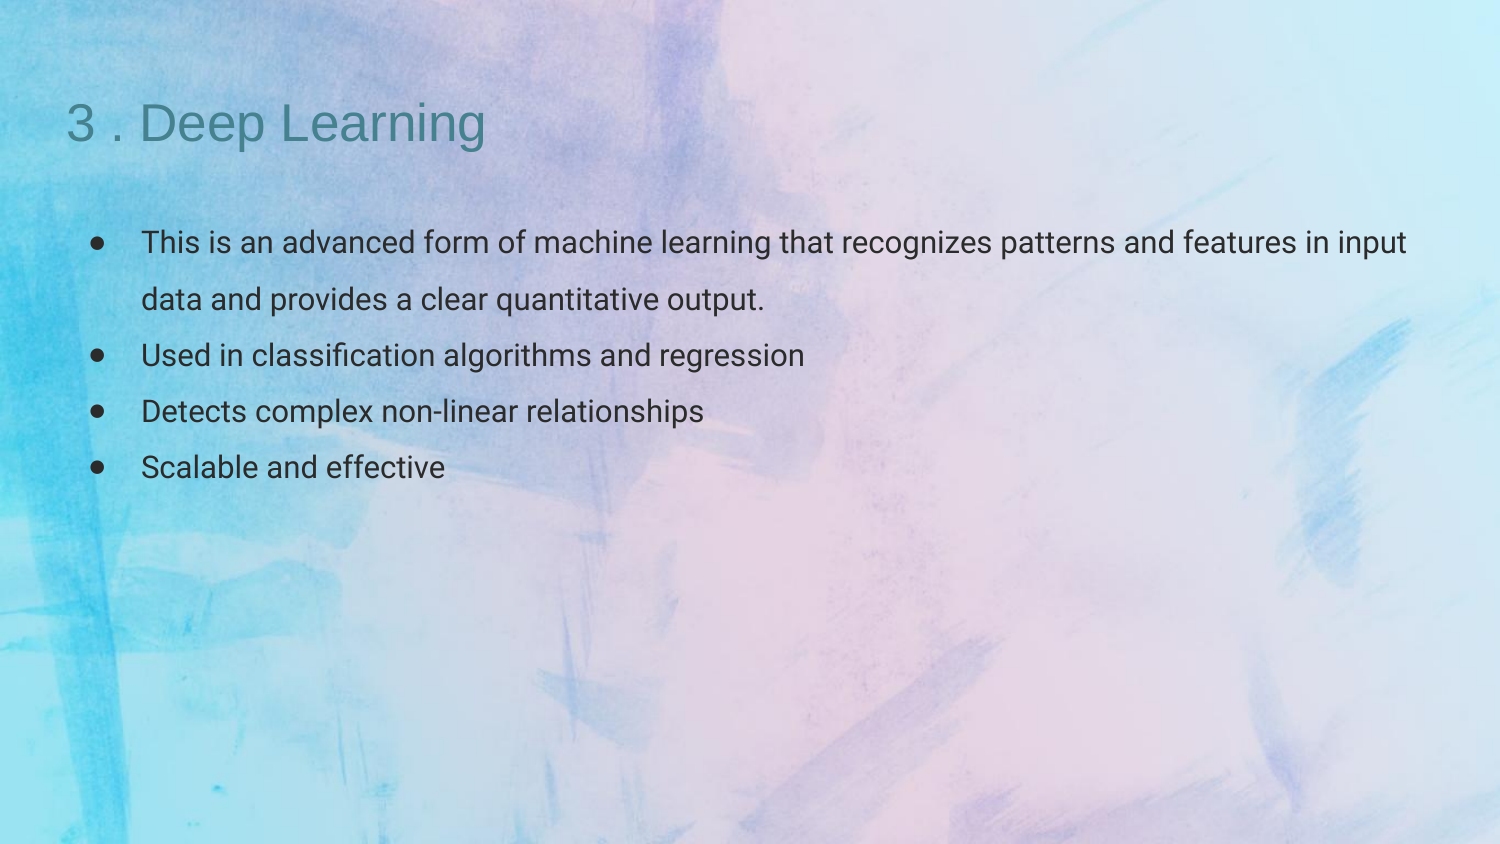

# 3 . Deep Learning
This is an advanced form of machine learning that recognizes patterns and features in input data and provides a clear quantitative output.
Used in classification algorithms and regression
Detects complex non-linear relationships
Scalable and effective